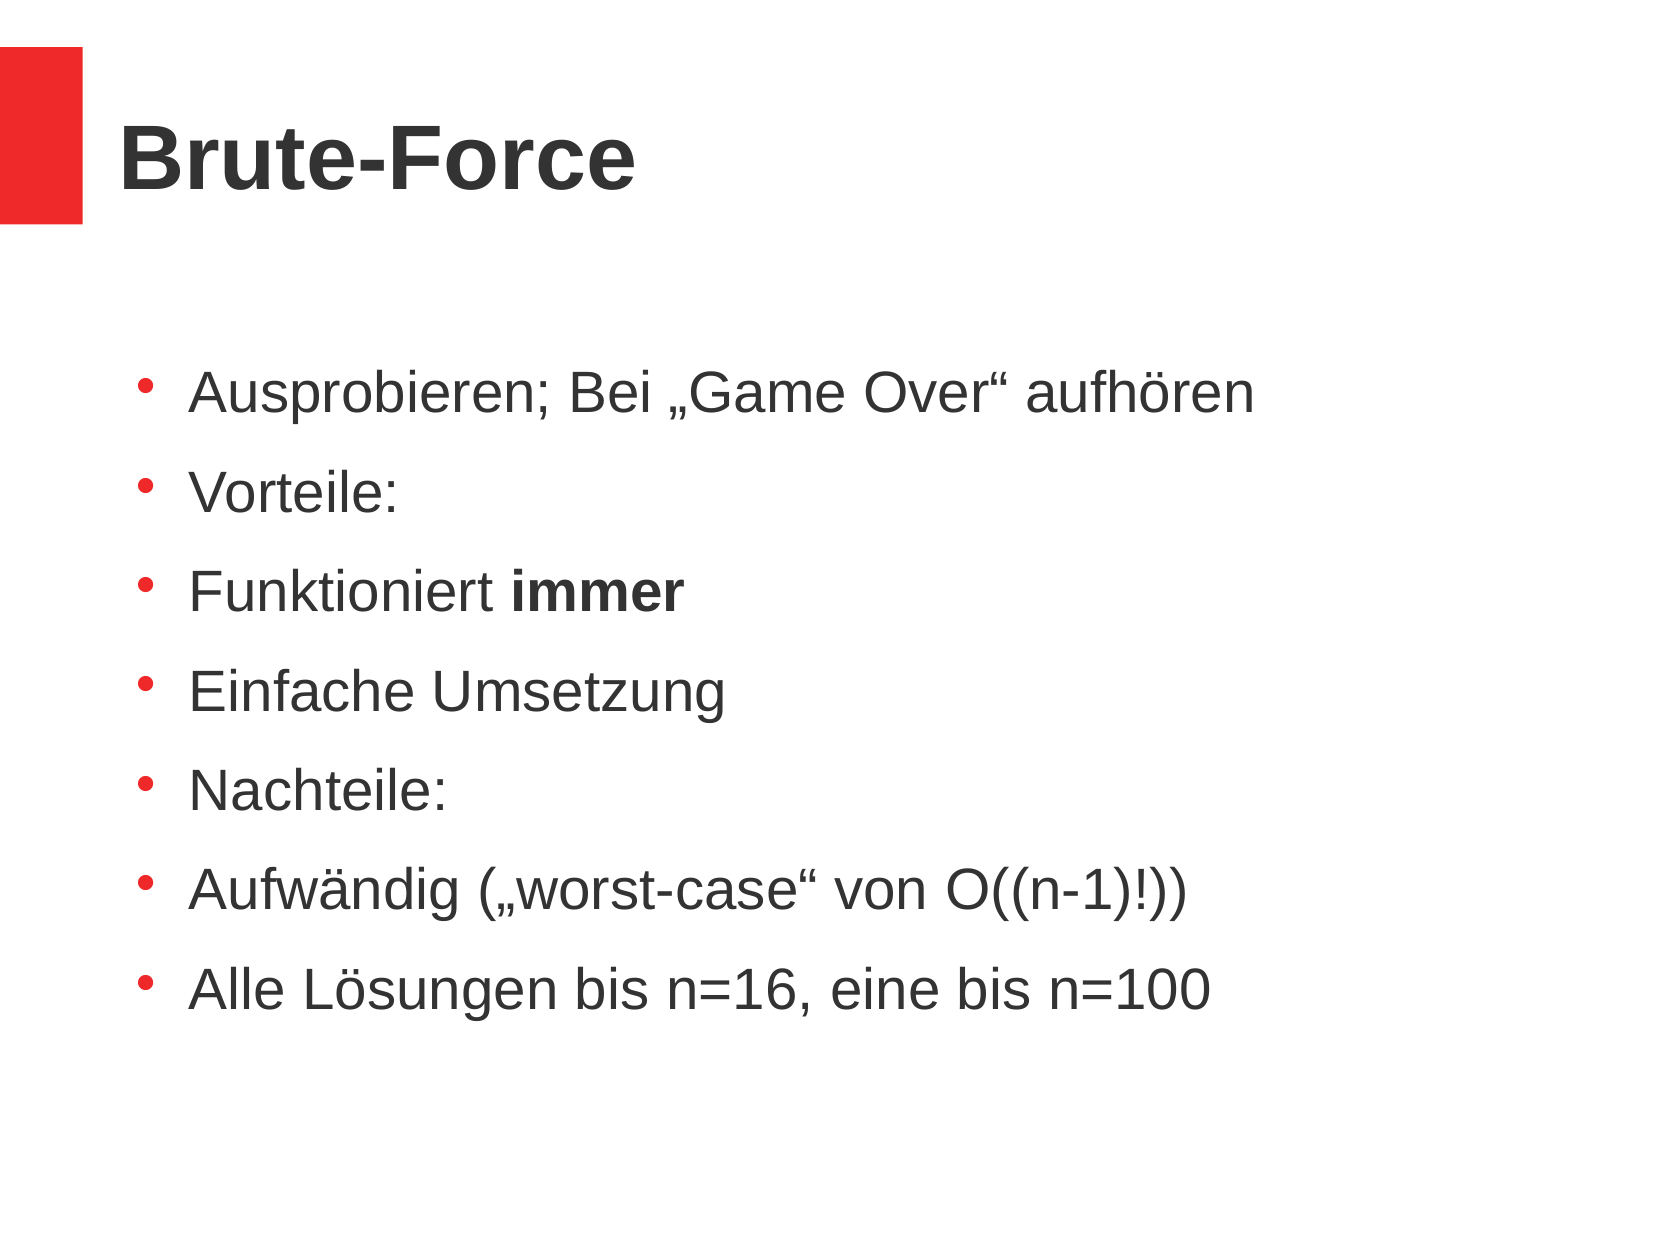

Brute-Force
Ausprobieren; Bei „Game Over“ aufhören
Vorteile:
Funktioniert immer
Einfache Umsetzung
Nachteile:
Aufwändig („worst-case“ von O((n-1)!))
Alle Lösungen bis n=16, eine bis n=100